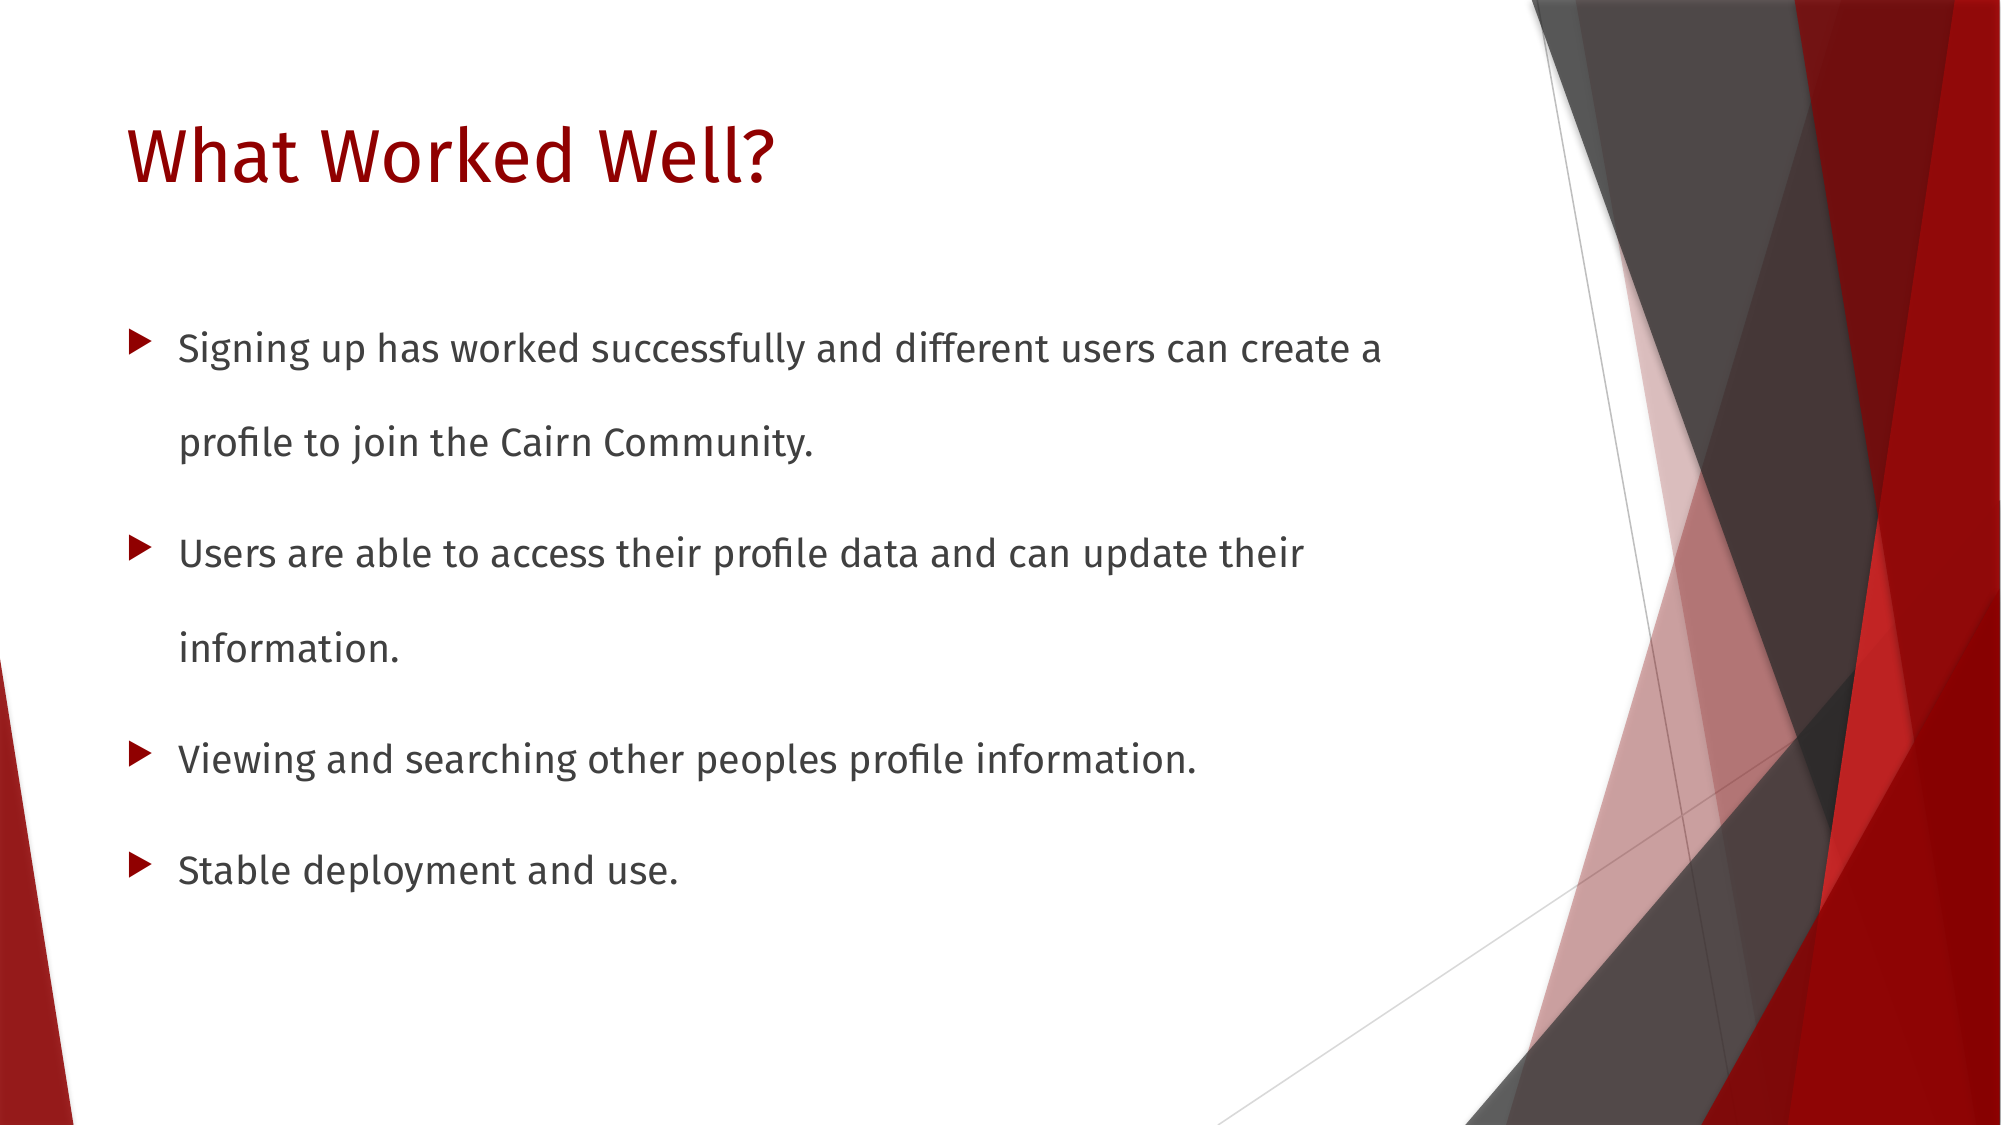

# What Worked Well?
Signing up has worked successfully and different users can create a profile to join the Cairn Community.
Users are able to access their profile data and can update their information.
Viewing and searching other peoples profile information.
Stable deployment and use.